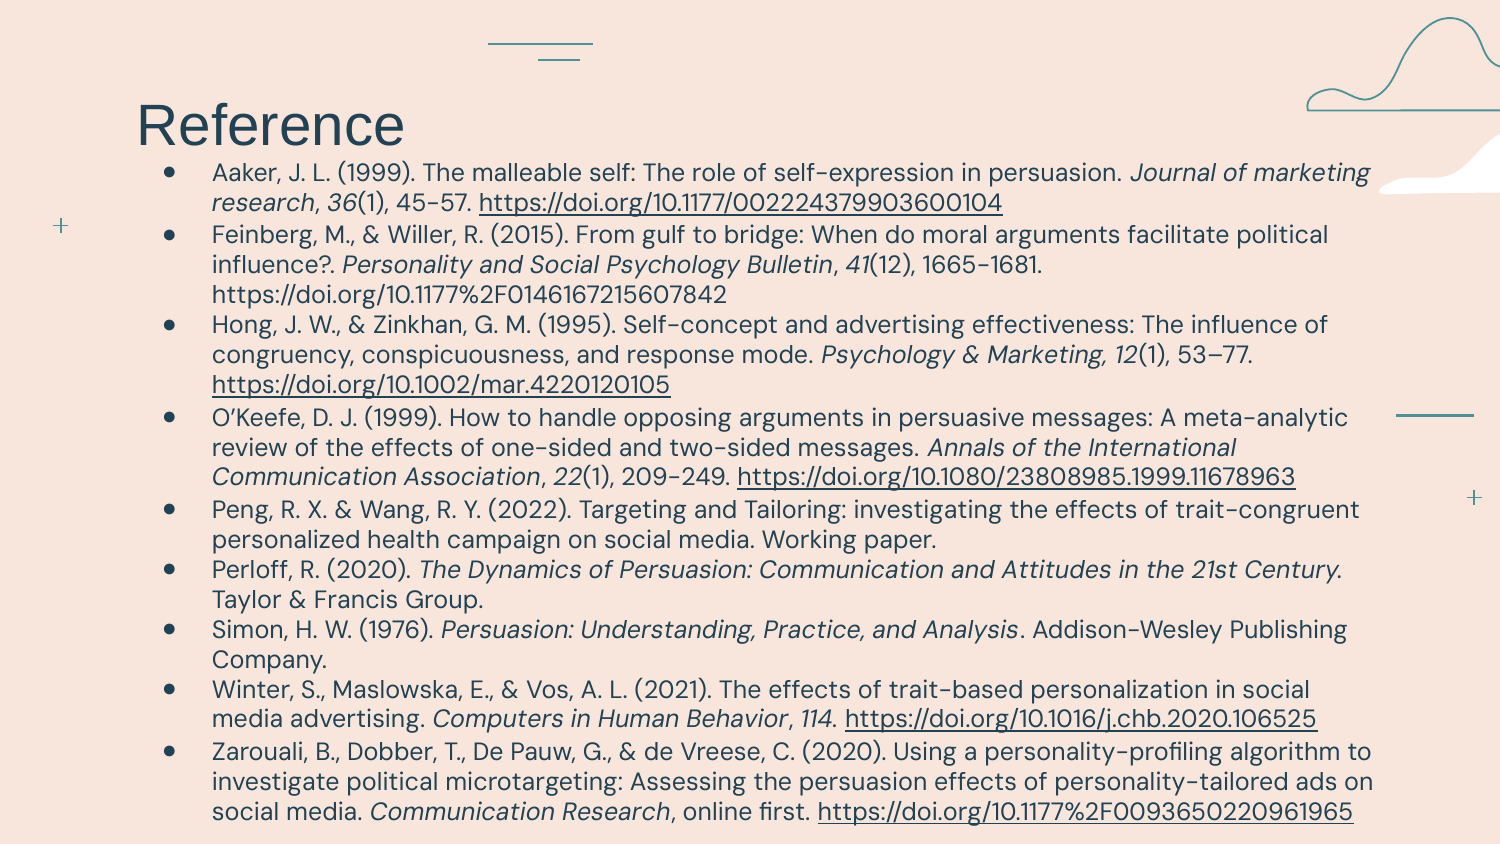

# Reference
Aaker, J. L. (1999). The malleable self: The role of self-expression in persuasion. Journal of marketing research, 36(1), 45-57. https://doi.org/10.1177/002224379903600104
Feinberg, M., & Willer, R. (2015). From gulf to bridge: When do moral arguments facilitate political influence?. Personality and Social Psychology Bulletin, 41(12), 1665-1681. https://doi.org/10.1177%2F0146167215607842
Hong, J. W., & Zinkhan, G. M. (1995). Self-concept and advertising effectiveness: The influence of congruency, conspicuousness, and response mode. Psychology & Marketing, 12(1), 53–77. https://doi.org/10.1002/mar.4220120105
O’Keefe, D. J. (1999). How to handle opposing arguments in persuasive messages: A meta-analytic review of the effects of one-sided and two-sided messages. Annals of the International Communication Association, 22(1), 209-249. https://doi.org/10.1080/23808985.1999.11678963
Peng, R. X. & Wang, R. Y. (2022). Targeting and Tailoring: investigating the effects of trait-congruent personalized health campaign on social media. Working paper.
Perloff, R. (2020). The Dynamics of Persuasion: Communication and Attitudes in the 21st Century. Taylor & Francis Group.
Simon, H. W. (1976). Persuasion: Understanding, Practice, and Analysis. Addison-Wesley Publishing Company.
Winter, S., Maslowska, E., & Vos, A. L. (2021). The effects of trait-based personalization in social media advertising. Computers in Human Behavior, 114. https://doi.org/10.1016/j.chb.2020.106525
Zarouali, B., Dobber, T., De Pauw, G., & de Vreese, C. (2020). Using a personality-profiling algorithm to investigate political microtargeting: Assessing the persuasion effects of personality-tailored ads on social media. Communication Research, online first. https://doi.org/10.1177%2F0093650220961965